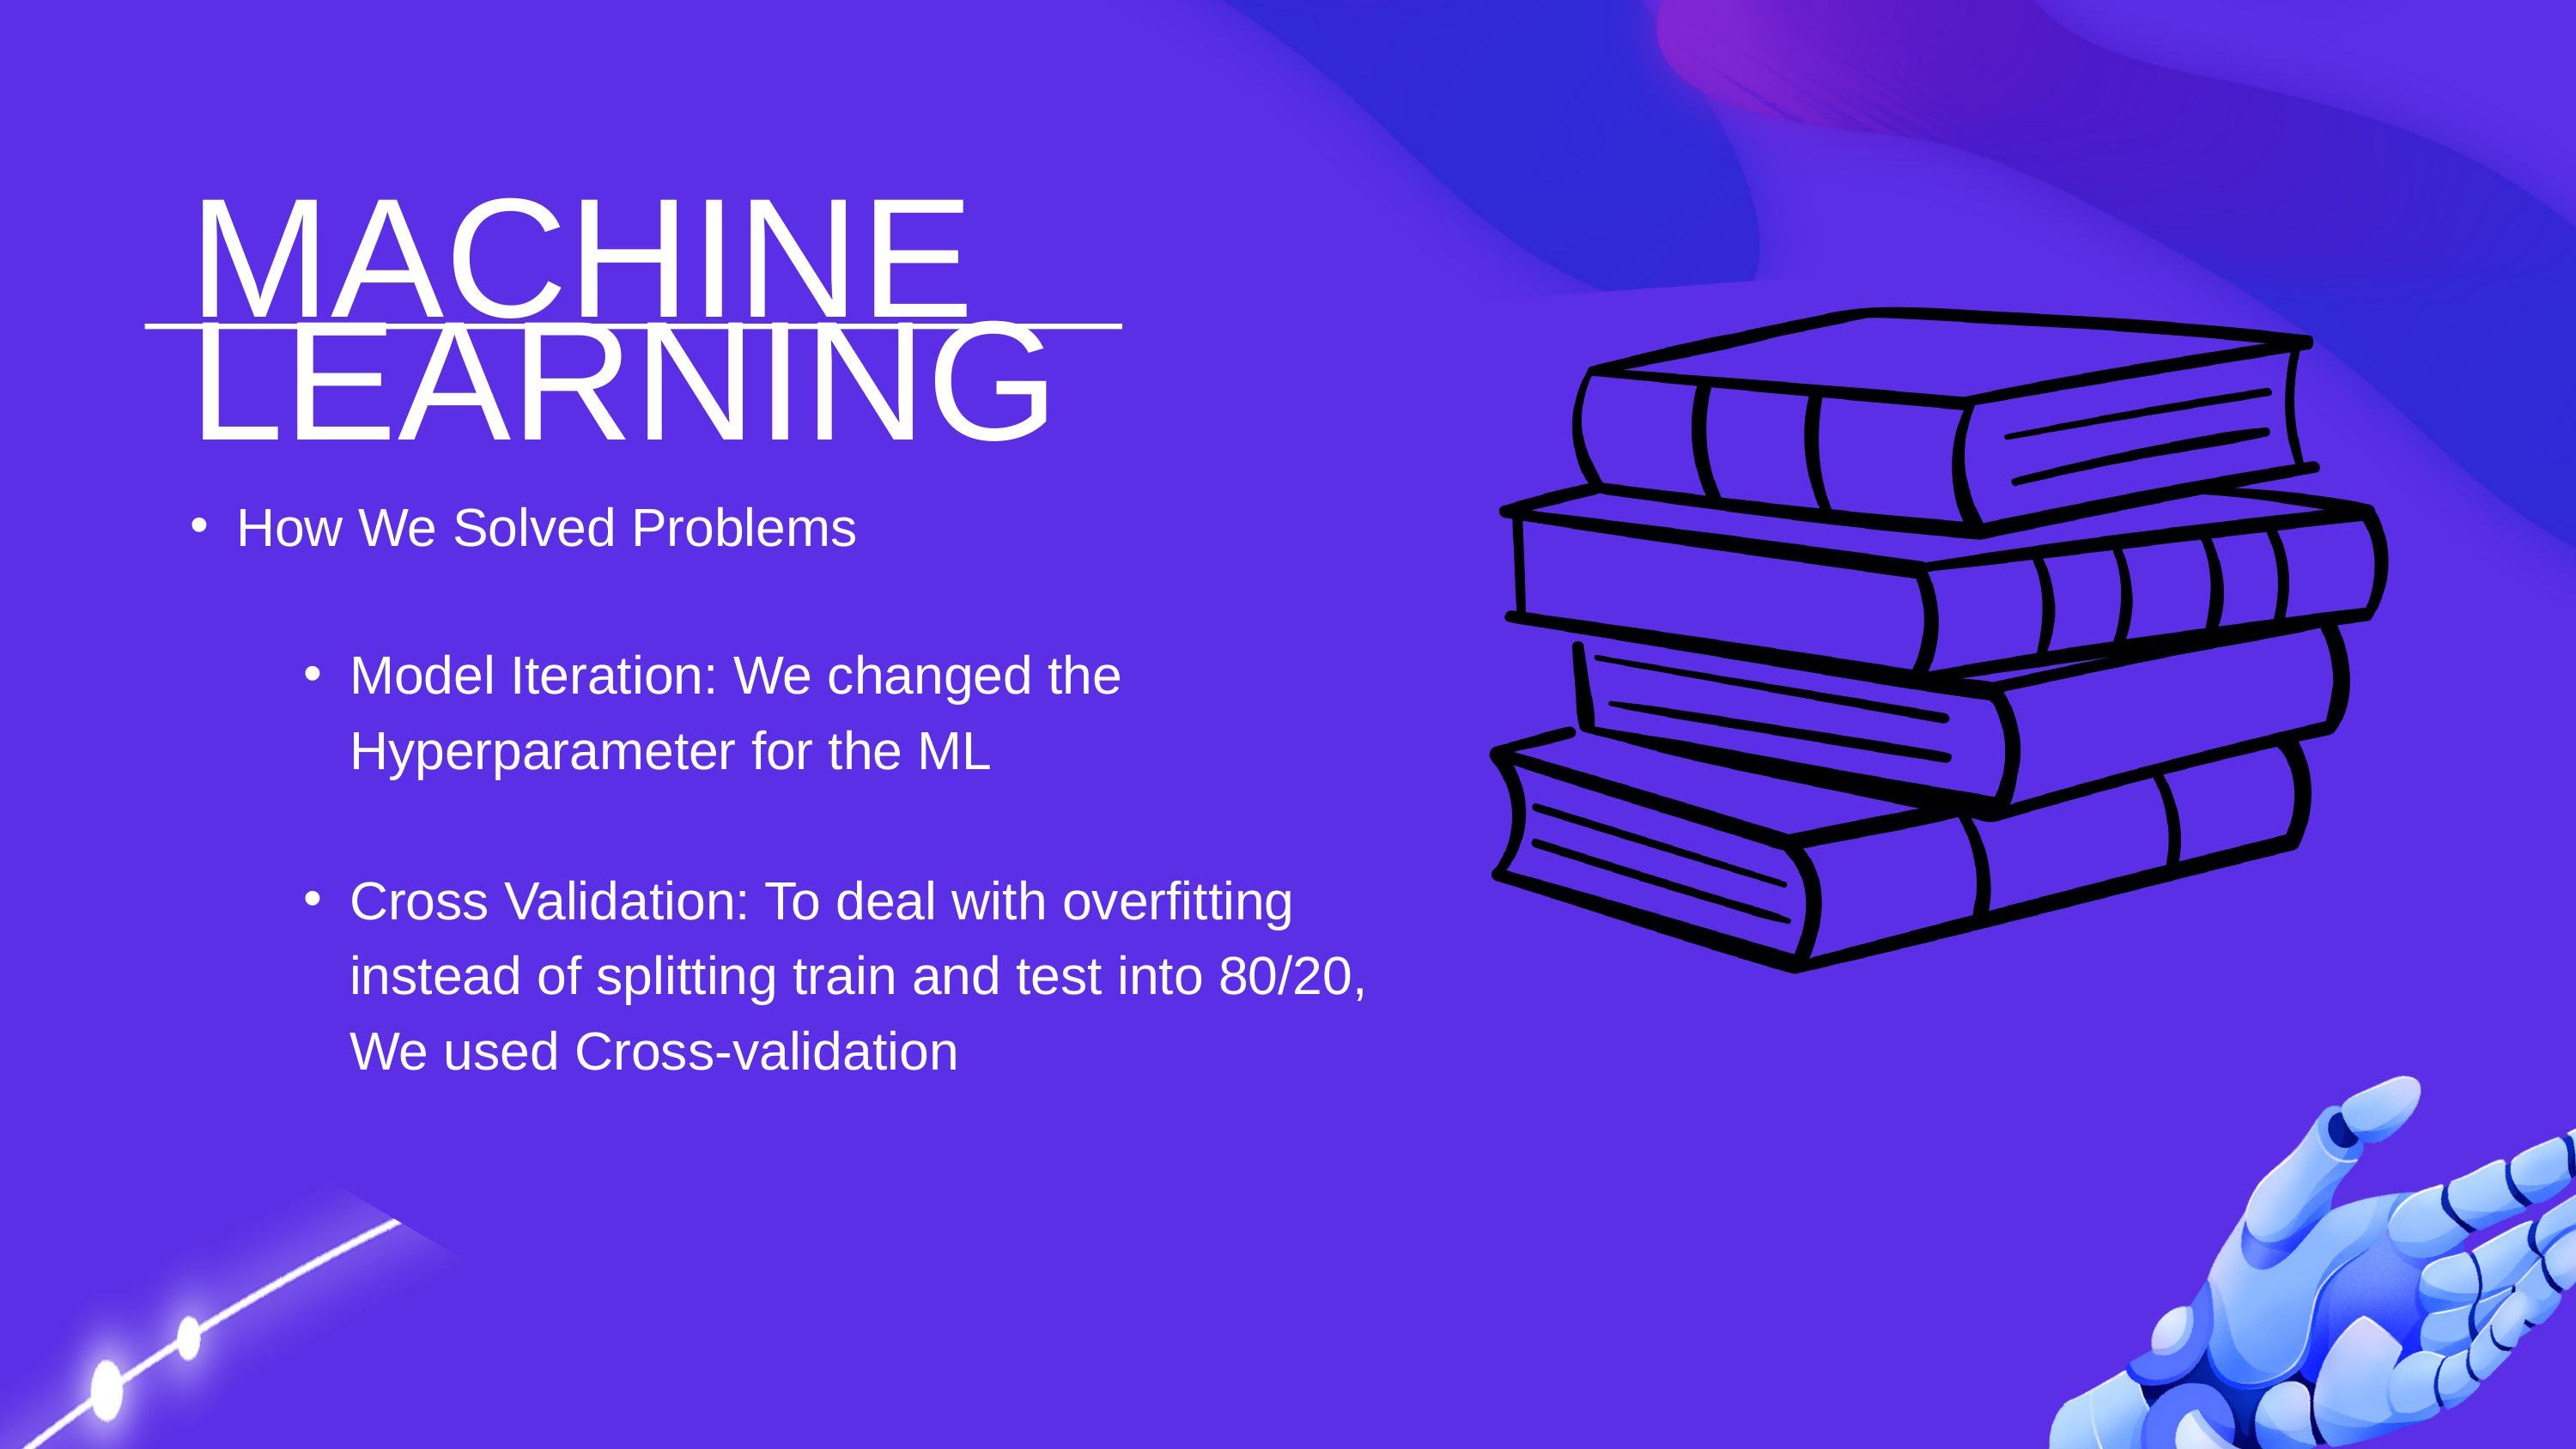

MACHINE LEARNING

How We Solved Problems
Model Iteration: We changed the Hyperparameter for the ML

Cross Validation: To deal with overfitting  instead of splitting train and test into 80/20, We used Cross-validation